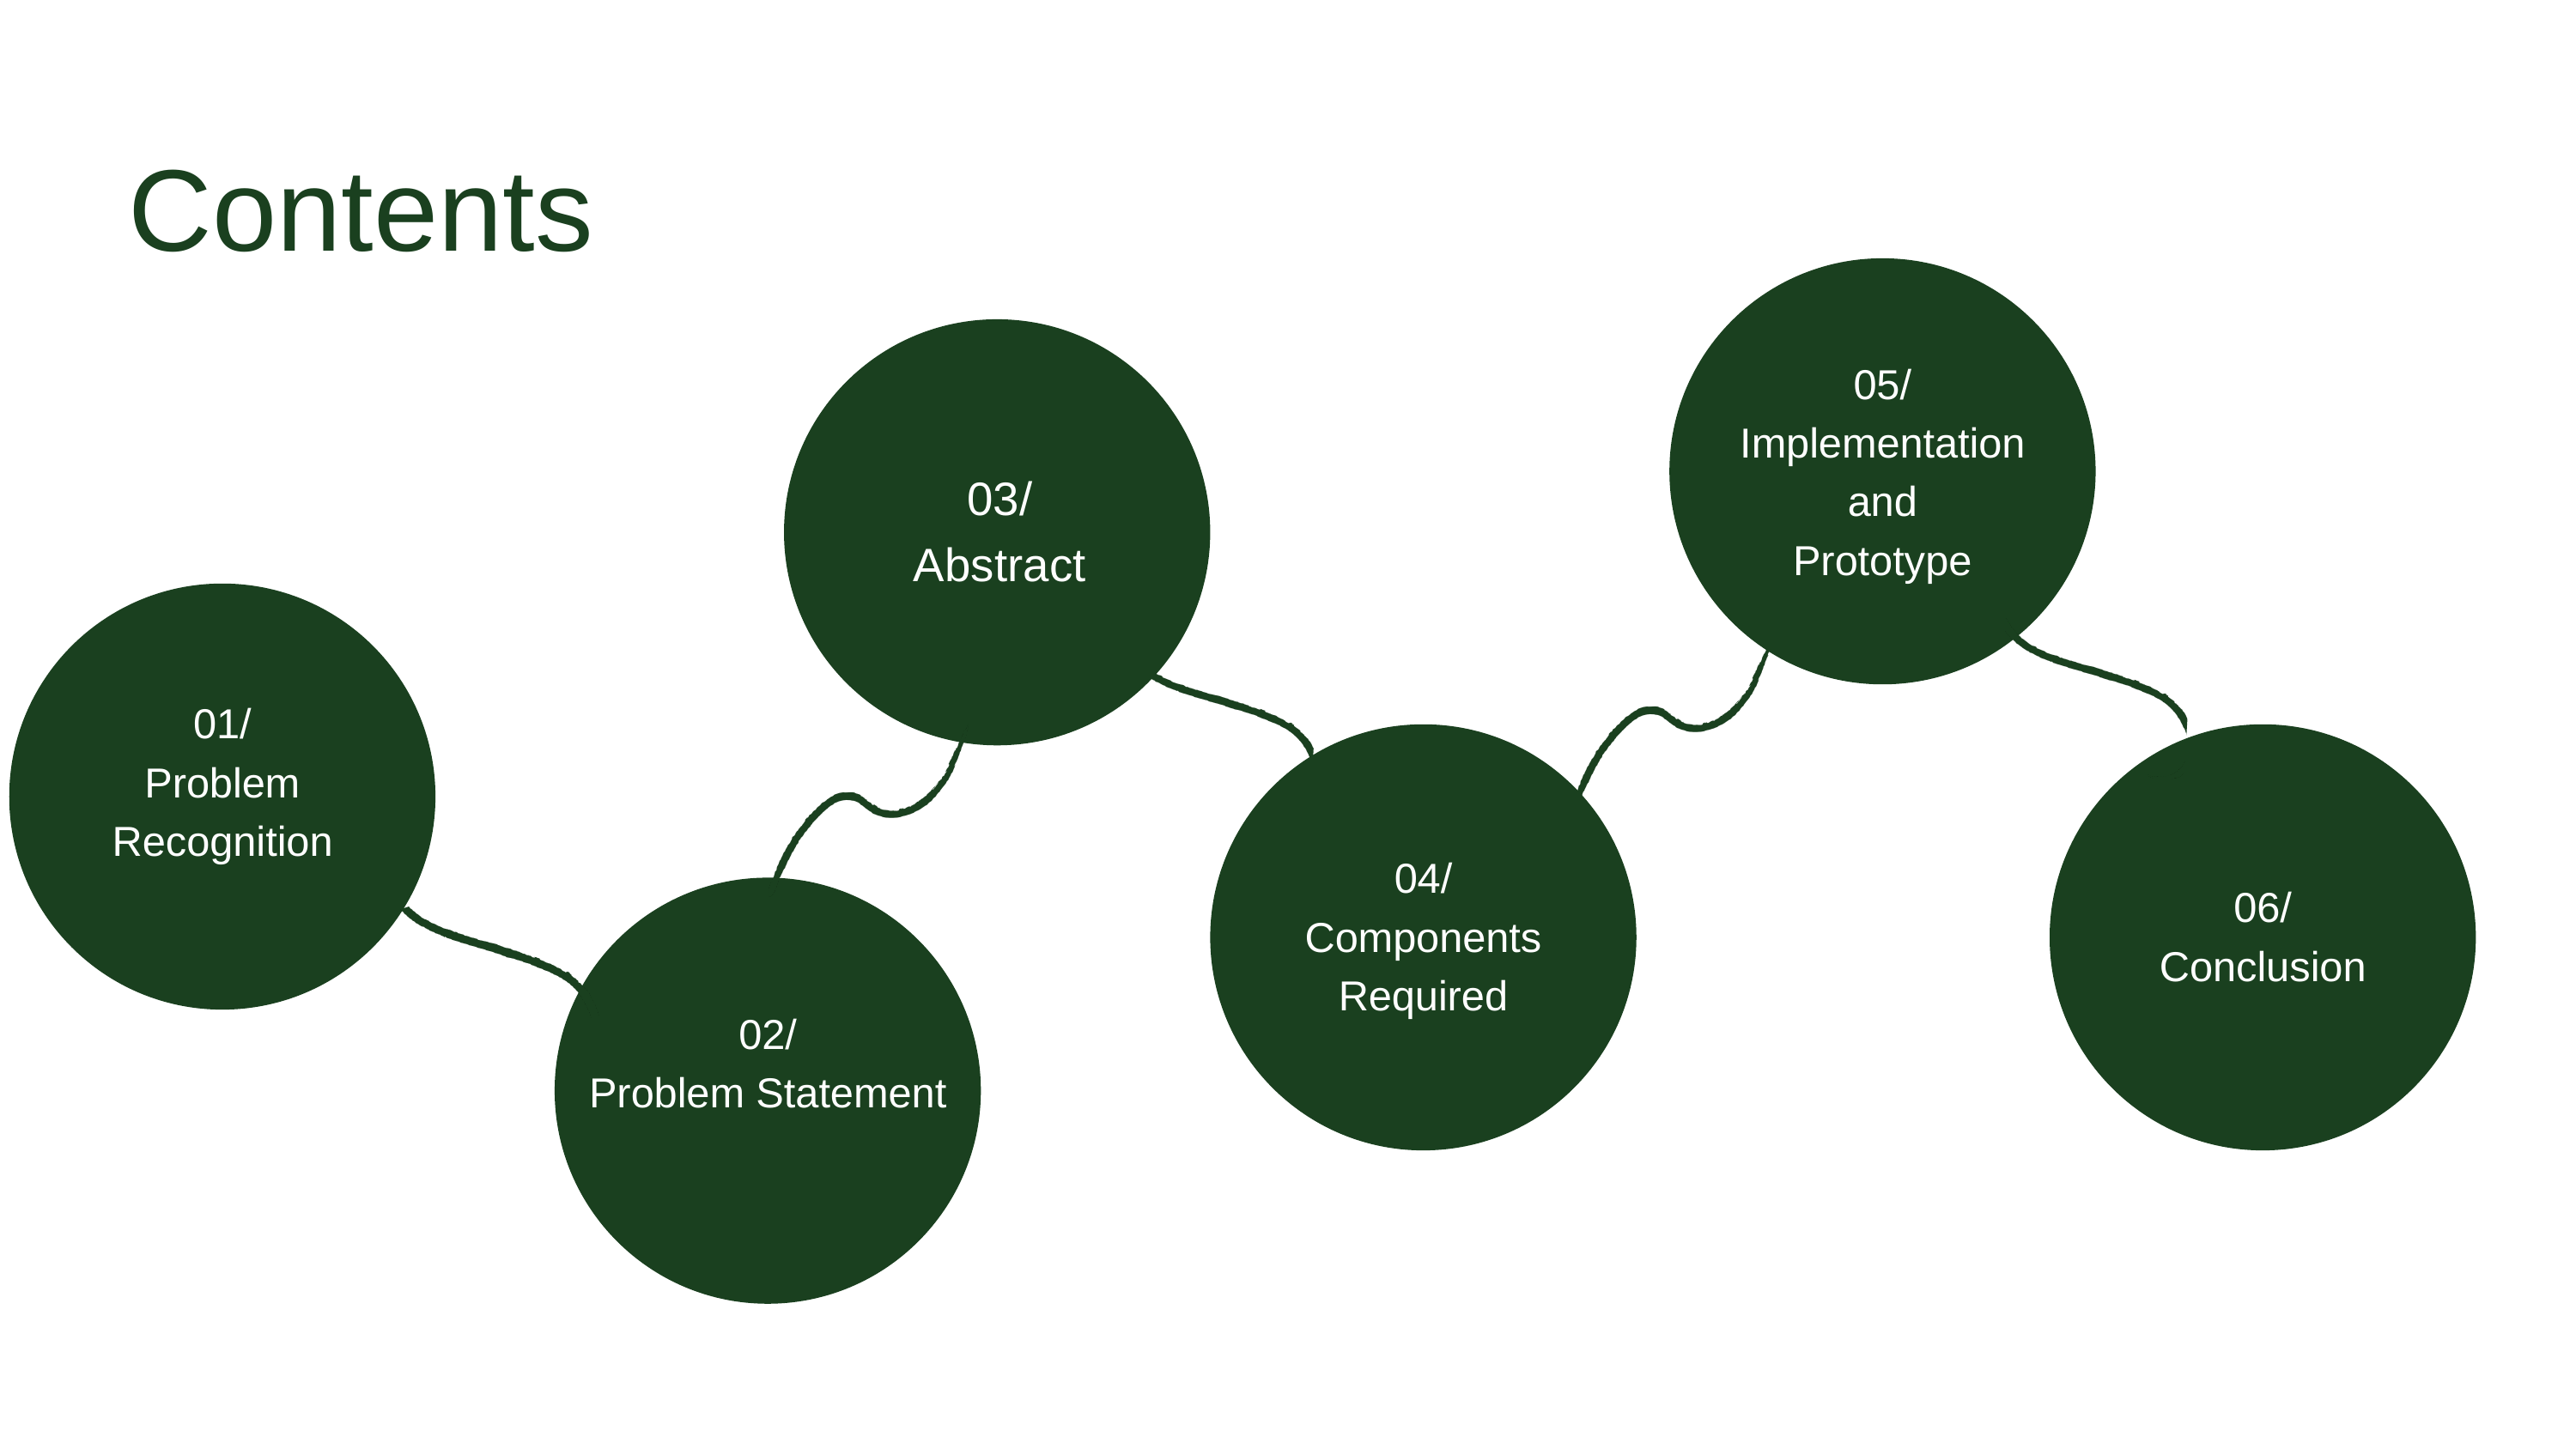

Contents

05/
Implementation
and
Prototype
03/
Abstract

01/
Problem Recognition

04/
Components Required
06/
Conclusion

02/
Problem Statement